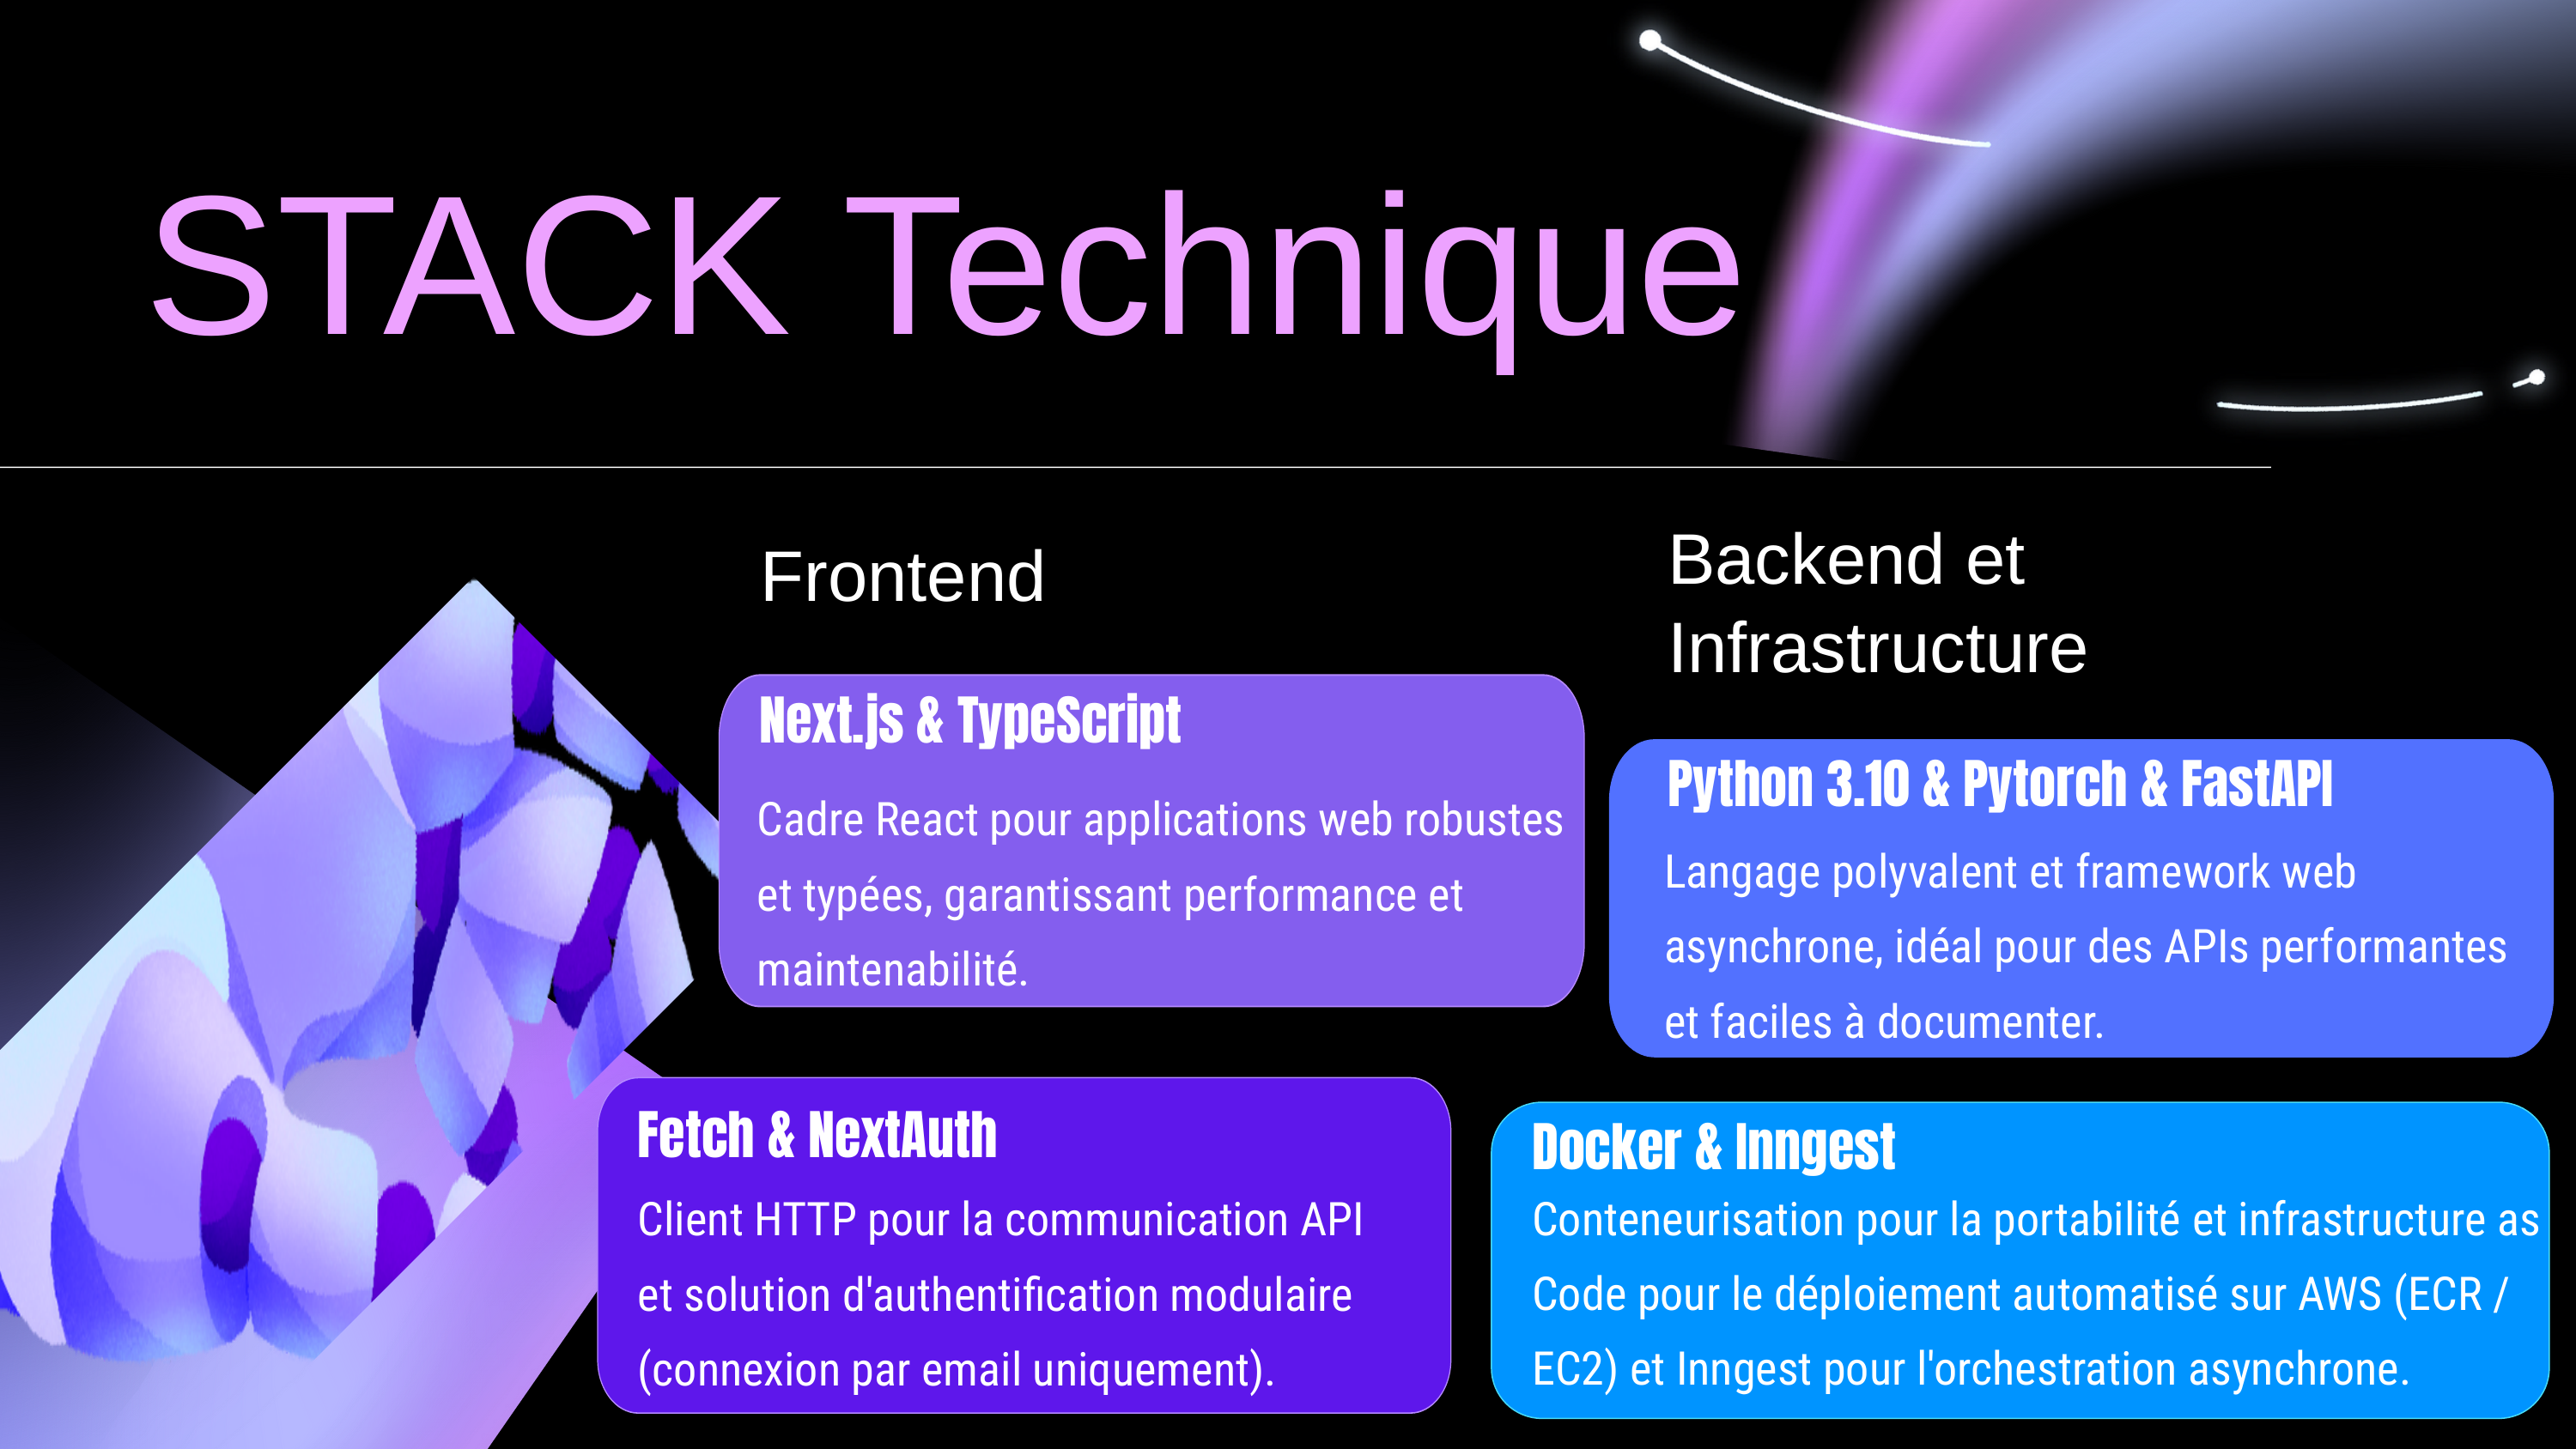

STACK Technique

Backend et Infrastructure
Frontend

Next.js & TypeScript

Python 3.10 & Pytorch & FastAPI
Cadre React pour applications web robustes et typées, garantissant performance et maintenabilité.
Langage polyvalent et framework web asynchrone, idéal pour des APIs performantes et faciles à documenter.

Fetch & NextAuth
Client HTTP pour la communication API et solution d'authentification modulaire (connexion par email uniquement).

Docker & Inngest
Conteneurisation pour la portabilité et infrastructure as Code pour le déploiement automatisé sur AWS (ECR / EC2) et Inngest pour l'orchestration asynchrone.